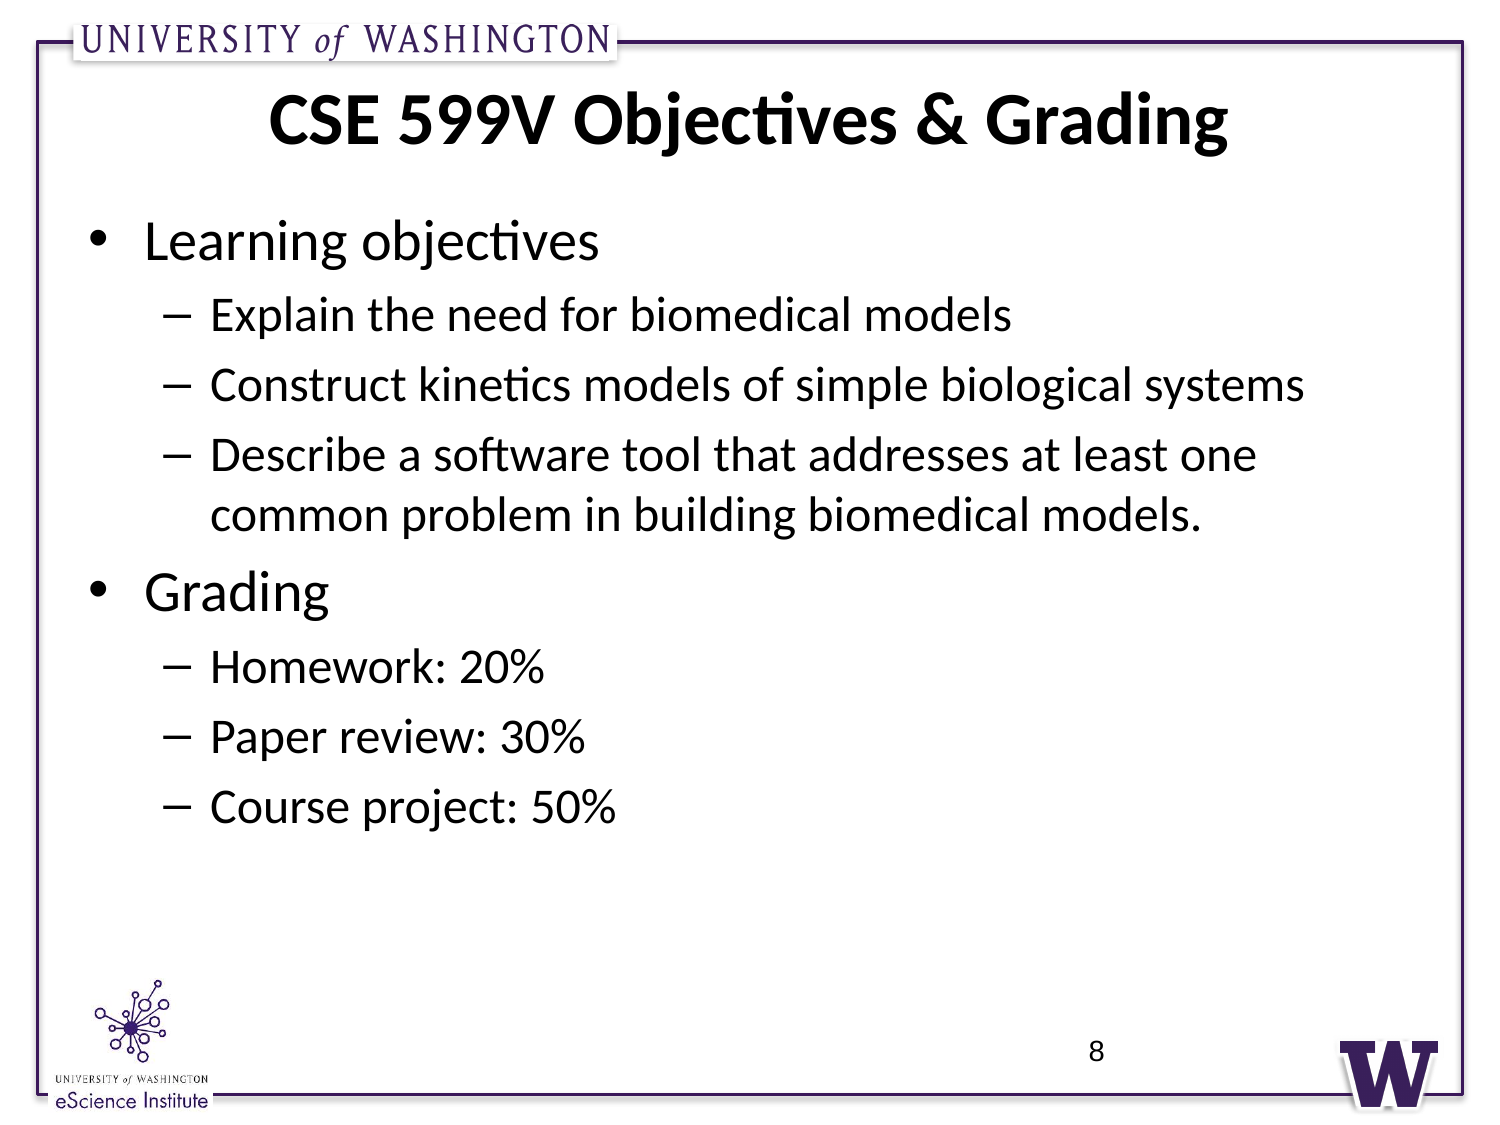

# CSE 599V Objectives & Grading
Learning objectives
Explain the need for biomedical models
Construct kinetics models of simple biological systems
Describe a software tool that addresses at least one common problem in building biomedical models.
Grading
Homework: 20%
Paper review: 30%
Course project: 50%
8